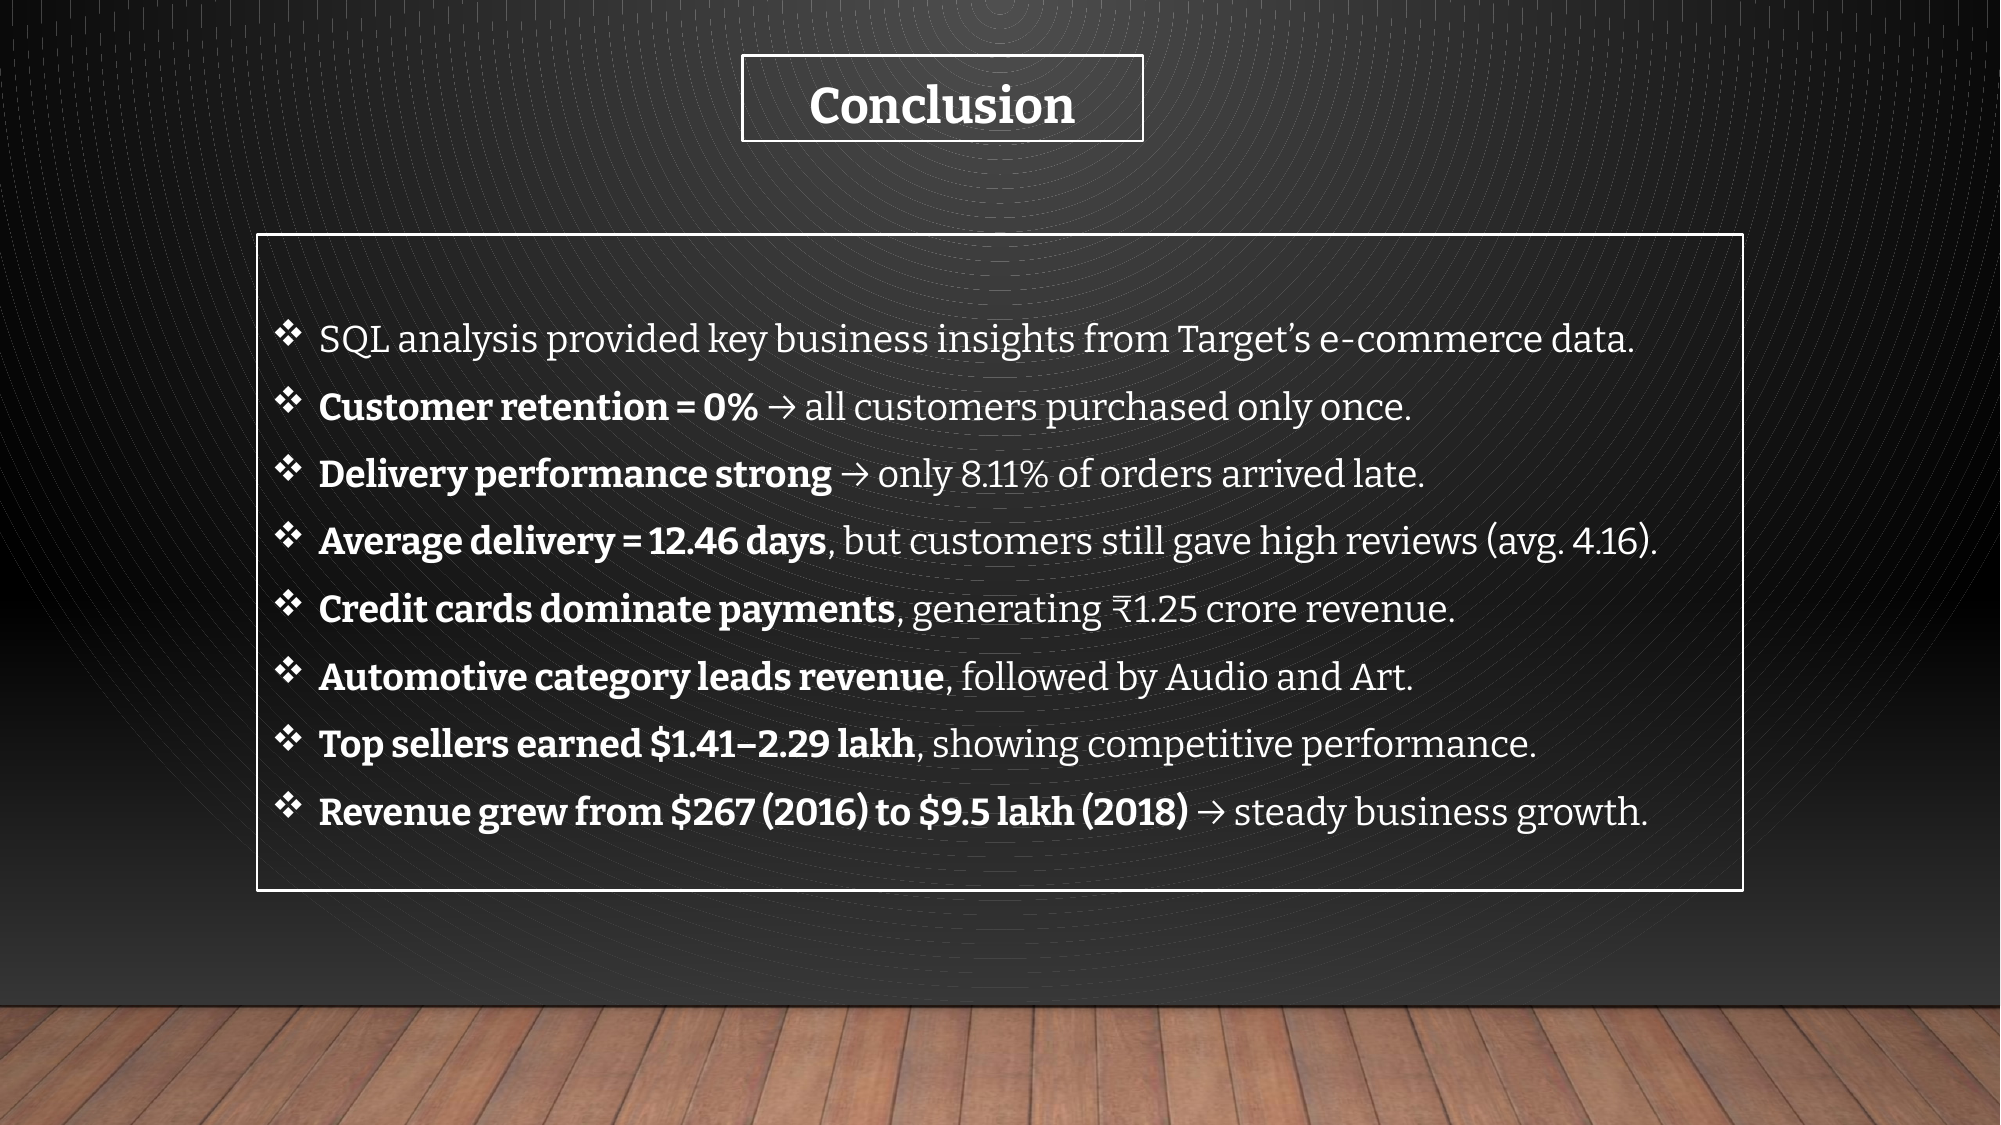

Conclusion

SQL analysis provided key business insights from Target’s e-commerce data.
Customer retention = 0% → all customers purchased only once.
Delivery performance strong → only 8.11% of orders arrived late.
Average delivery = 12.46 days, but customers still gave high reviews (avg. 4.16).
Credit cards dominate payments, generating ₹1.25 crore revenue.
Automotive category leads revenue, followed by Audio and Art.
Top sellers earned $1.41–2.29 lakh, showing competitive performance.
Revenue grew from $267 (2016) to $9.5 lakh (2018) → steady business growth.